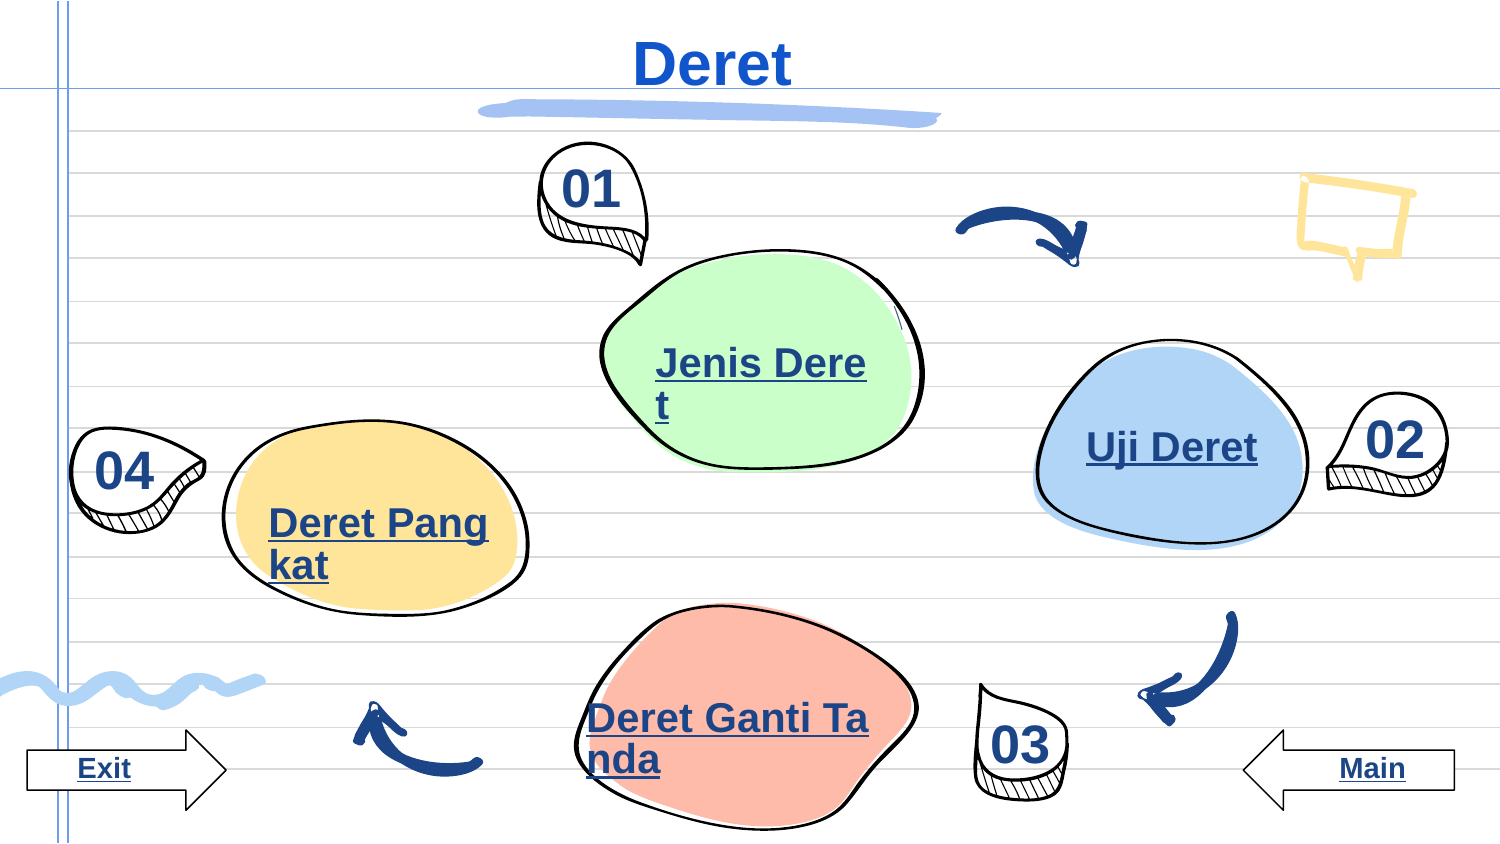

# Deret

01

Jenis Deret

02
Uji Deret

04
Deret Pangkat

03
Deret Ganti Tanda

Exit
Main